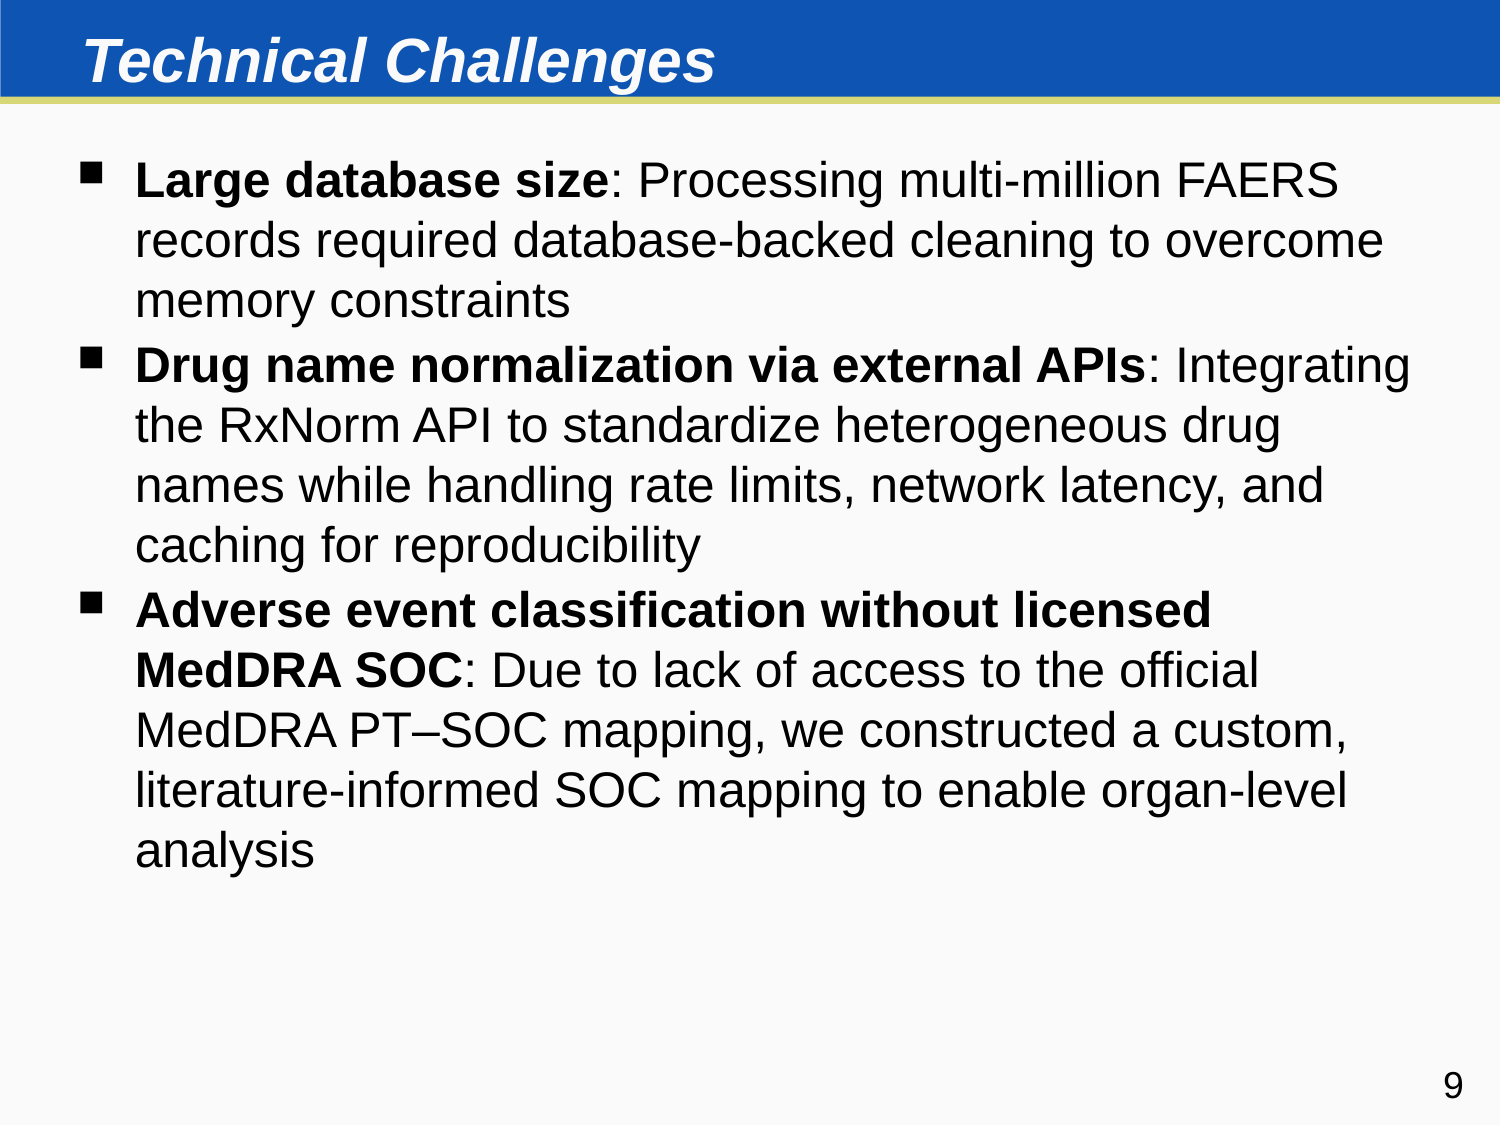

# Technical Challenges
Large database size: Processing multi-million FAERS records required database-backed cleaning to overcome memory constraints
Drug name normalization via external APIs: Integrating the RxNorm API to standardize heterogeneous drug names while handling rate limits, network latency, and caching for reproducibility
Adverse event classification without licensed MedDRA SOC: Due to lack of access to the official MedDRA PT–SOC mapping, we constructed a custom, literature-informed SOC mapping to enable organ-level analysis

9